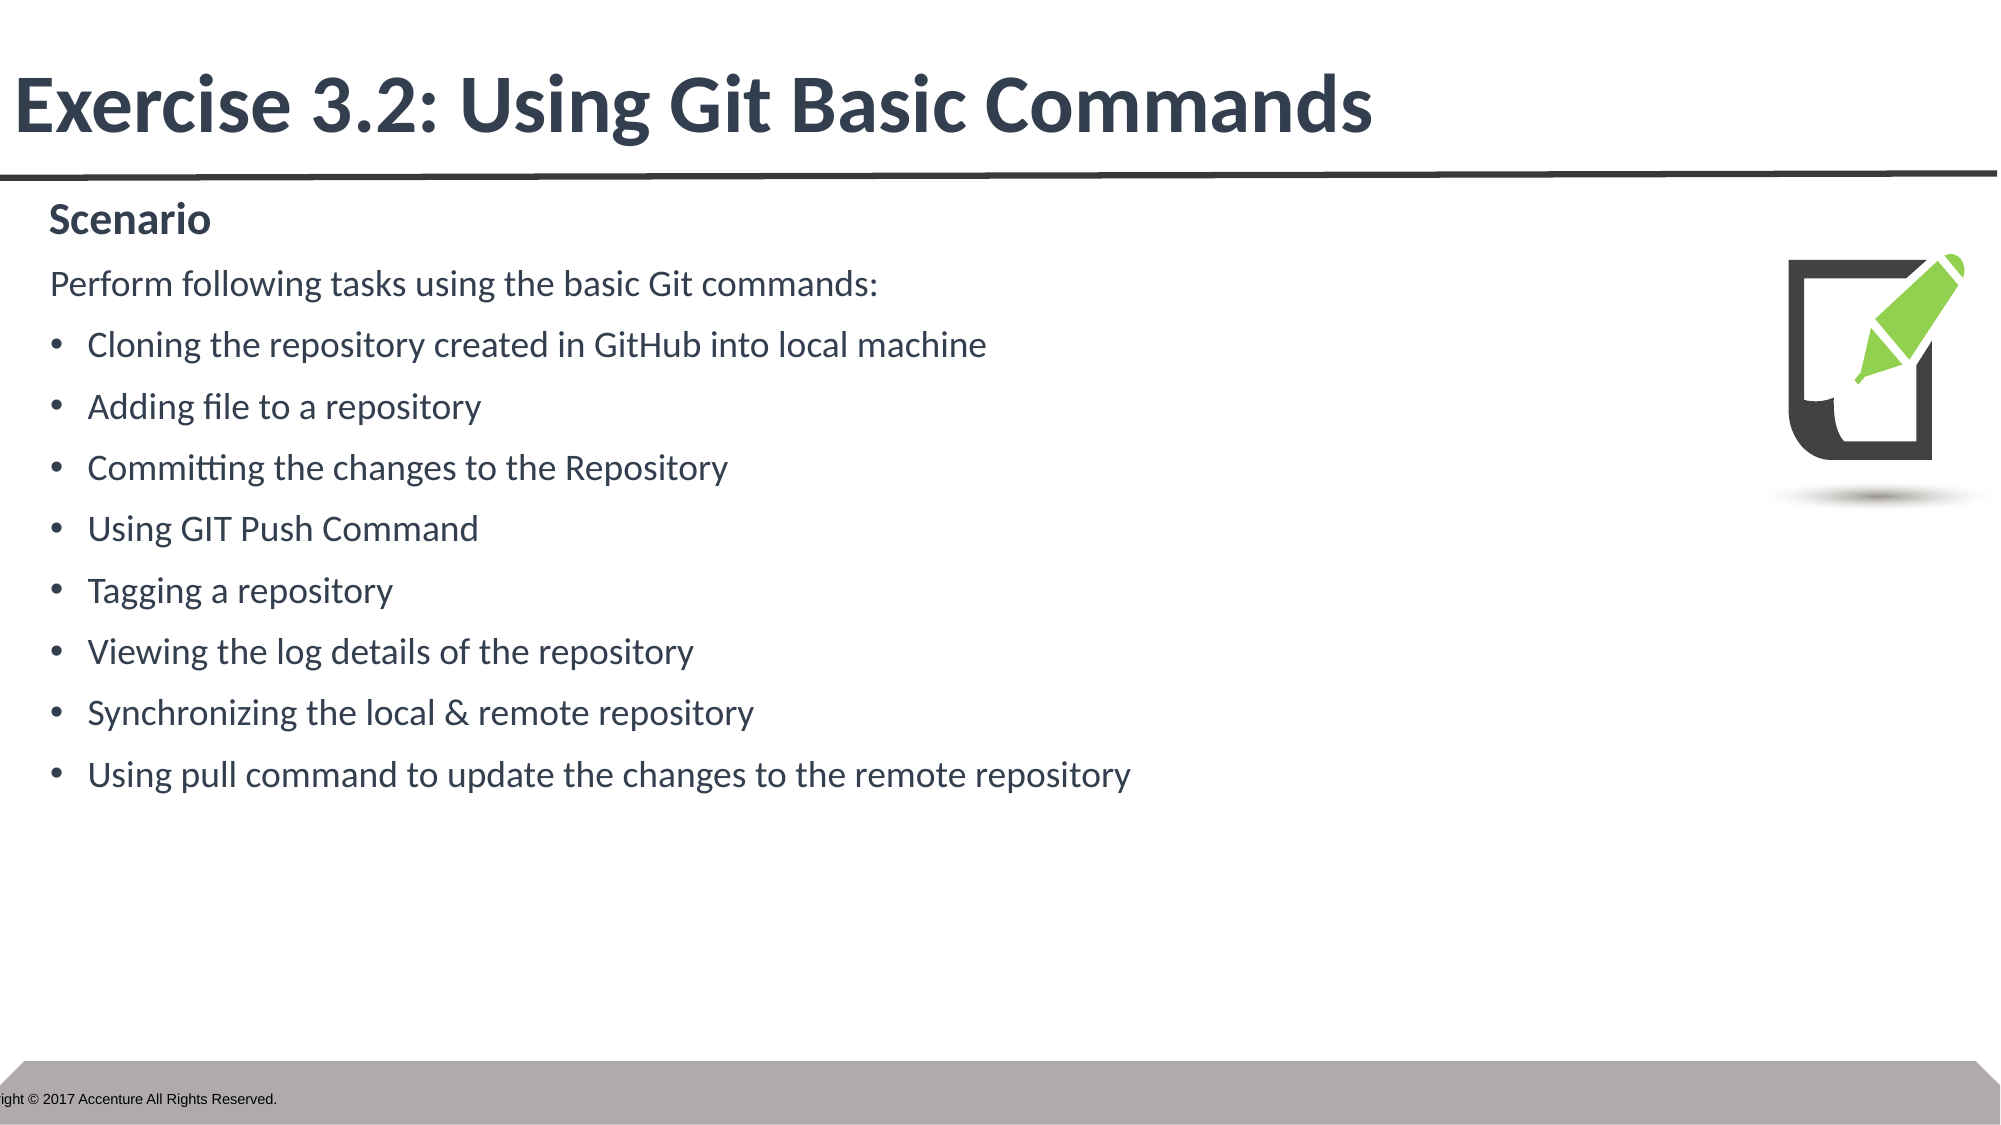

# Exercise 3.2: Using Git Basic Commands
Scenario
Perform following tasks using the basic Git commands:
Cloning the repository created in GitHub into local machine
Adding file to a repository
Committing the changes to the Repository
Using GIT Push Command
Tagging a repository
Viewing the log details of the repository
Synchronizing the local & remote repository
Using pull command to update the changes to the remote repository